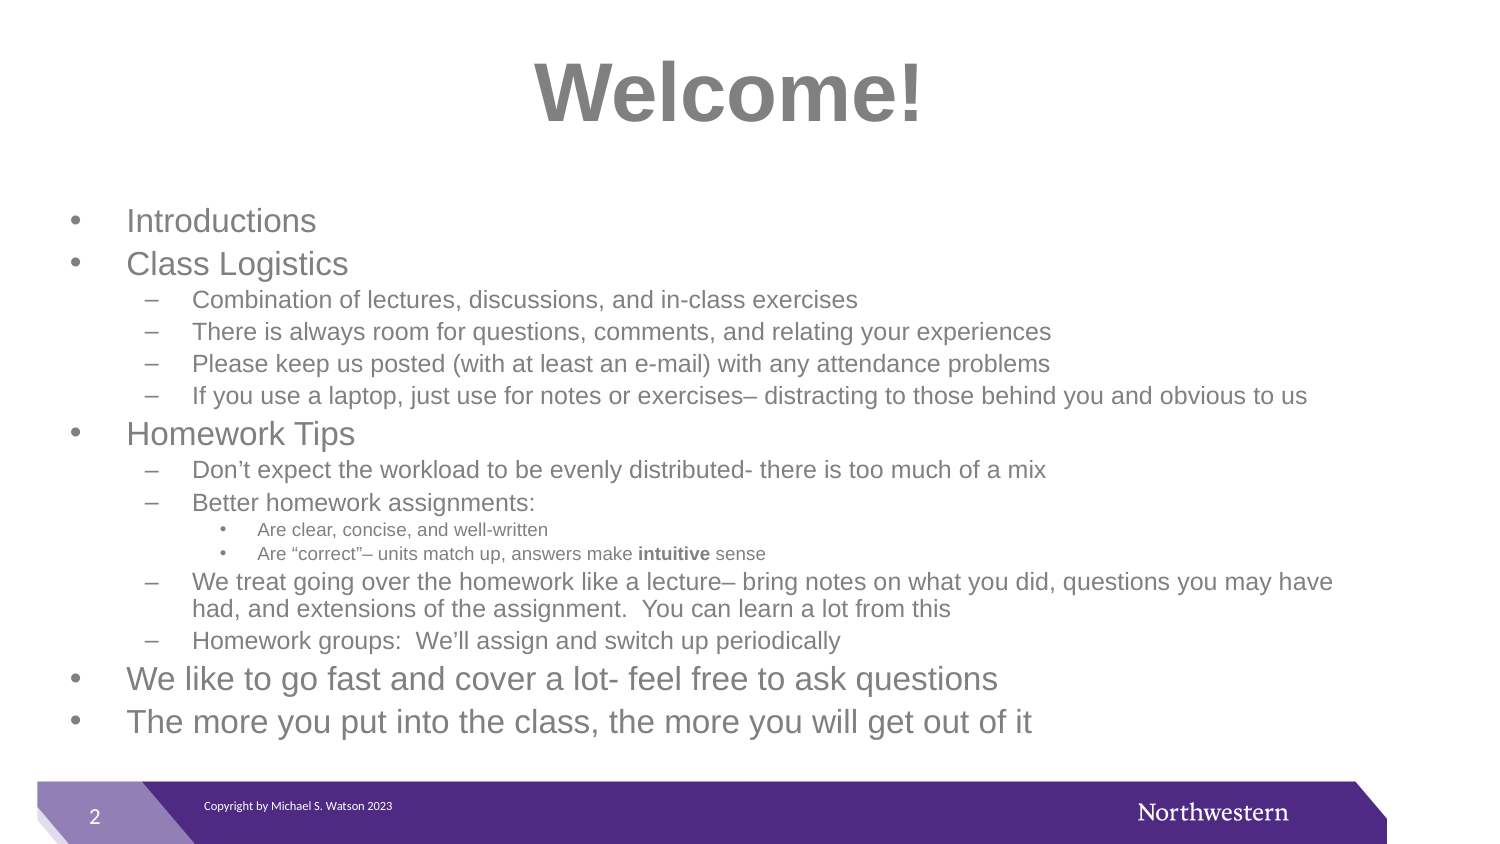

# Welcome!
Introductions
Class Logistics
Combination of lectures, discussions, and in-class exercises
There is always room for questions, comments, and relating your experiences
Please keep us posted (with at least an e-mail) with any attendance problems
If you use a laptop, just use for notes or exercises– distracting to those behind you and obvious to us
Homework Tips
Don’t expect the workload to be evenly distributed- there is too much of a mix
Better homework assignments:
Are clear, concise, and well-written
Are “correct”– units match up, answers make intuitive sense
We treat going over the homework like a lecture– bring notes on what you did, questions you may have had, and extensions of the assignment.  You can learn a lot from this
Homework groups:  We’ll assign and switch up periodically
We like to go fast and cover a lot- feel free to ask questions
The more you put into the class, the more you will get out of it